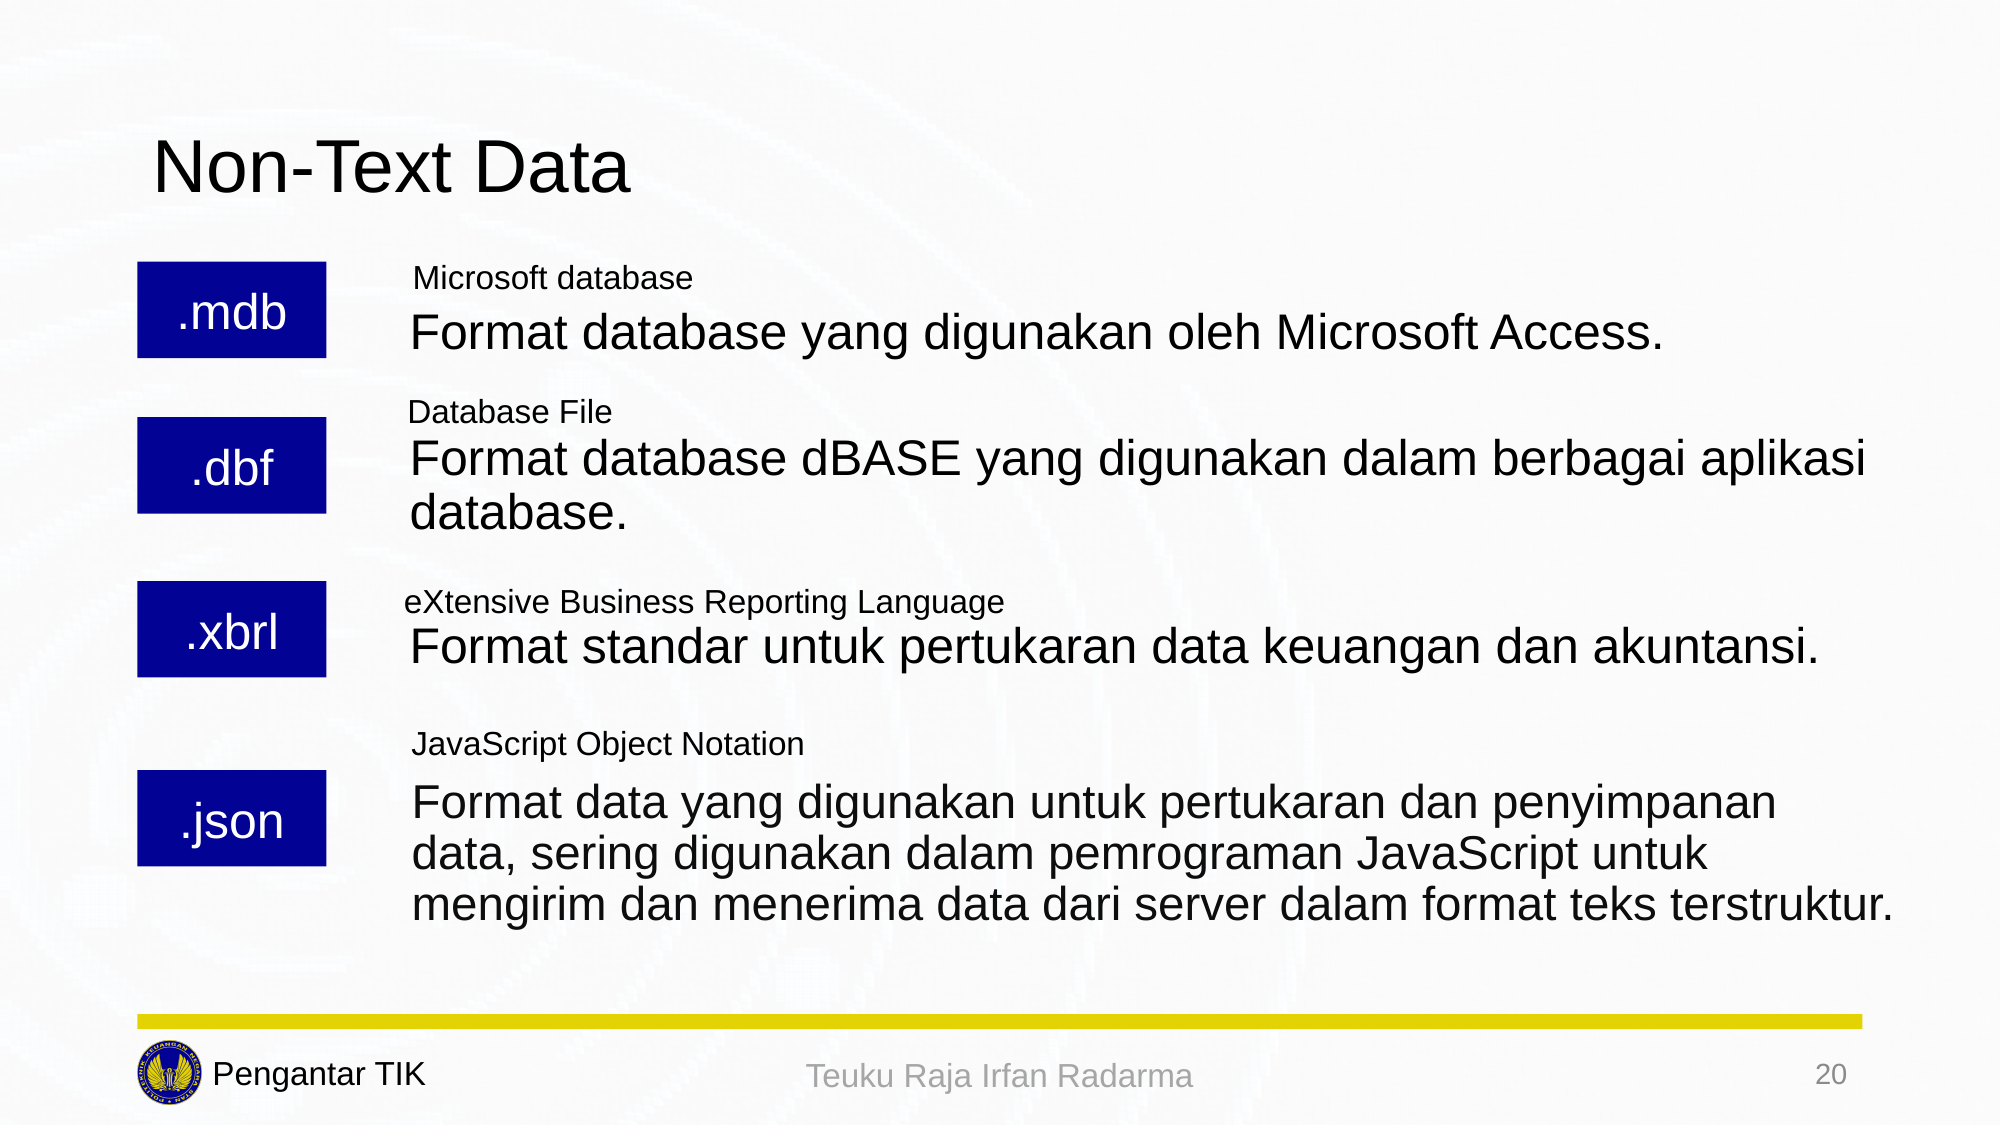

# Non-Text Data
Microsoft database
.mdb
Format database yang digunakan oleh Microsoft Access.
Database File
.dbf
Format database dBASE yang digunakan dalam berbagai aplikasi database.
eXtensive Business Reporting Language
.xbrl
Format standar untuk pertukaran data keuangan dan akuntansi.
JavaScript Object Notation
Format data yang digunakan untuk pertukaran dan penyimpanan data, sering digunakan dalam pemrograman JavaScript untuk mengirim dan menerima data dari server dalam format teks terstruktur.
.json
20